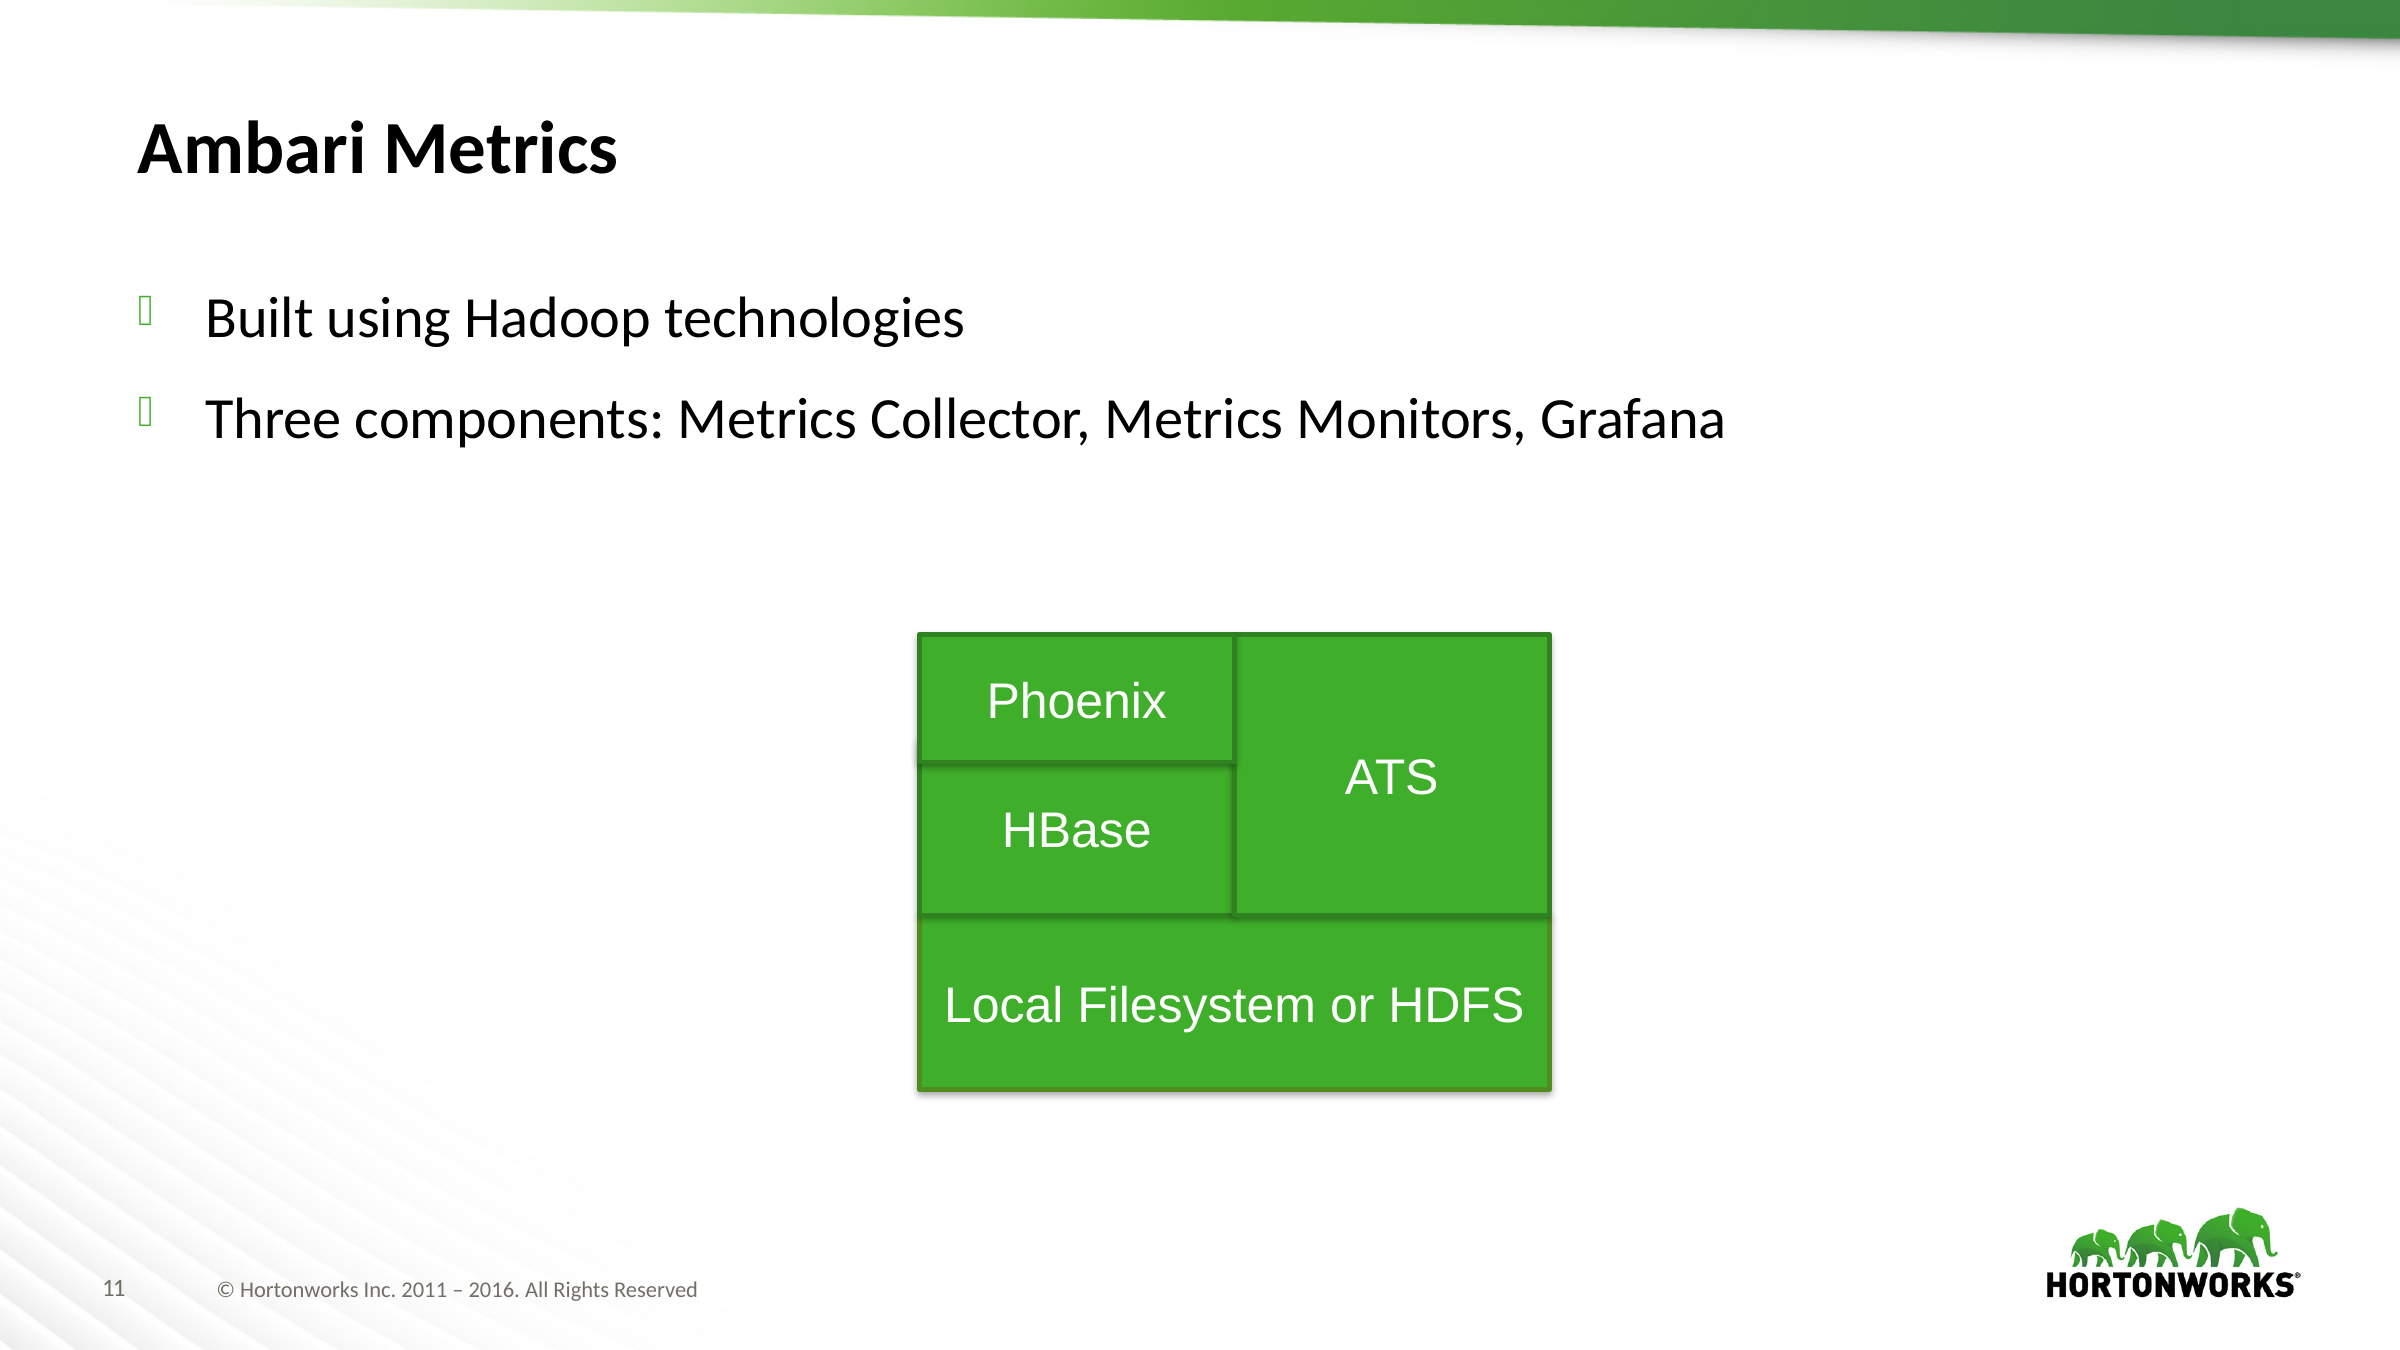

# Ambari Metrics
Built using Hadoop technologies
Three components: Metrics Collector, Metrics Monitors, Grafana
Phoenix
ATS
HBase
Local Filesystem or HDFS